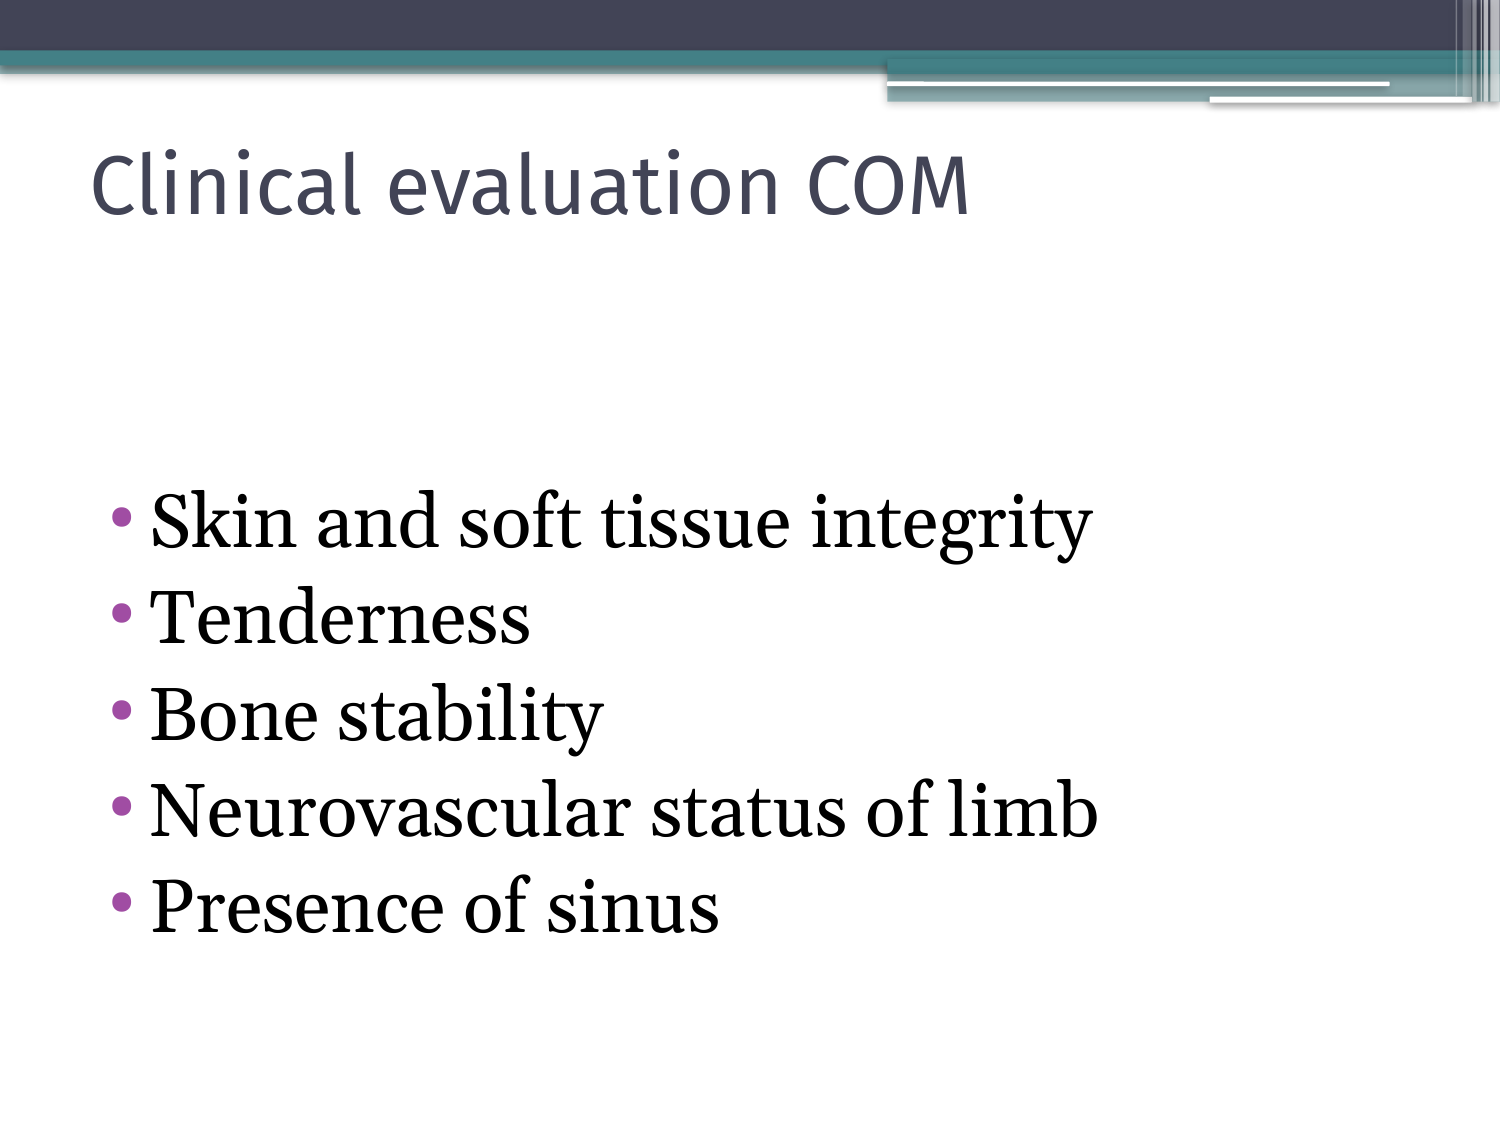

# Clinical evaluation COM

Skin and soft tissue integrity
Tenderness
Bone stability
Neurovascular status of limb
Presence of sinus